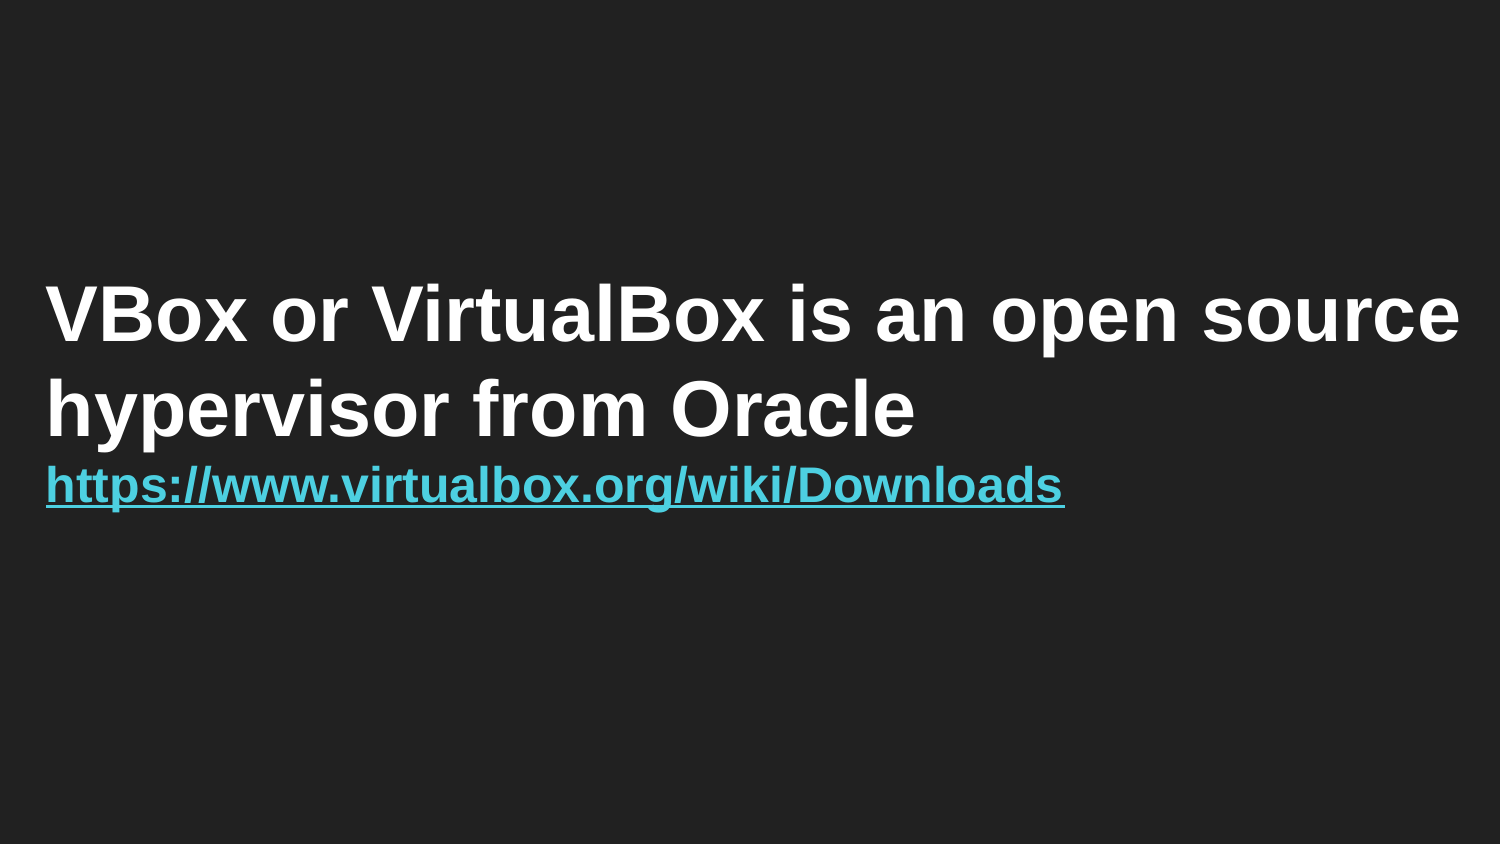

# VBox or VirtualBox is an open source hypervisor from Oracle
https://www.virtualbox.org/wiki/Downloads